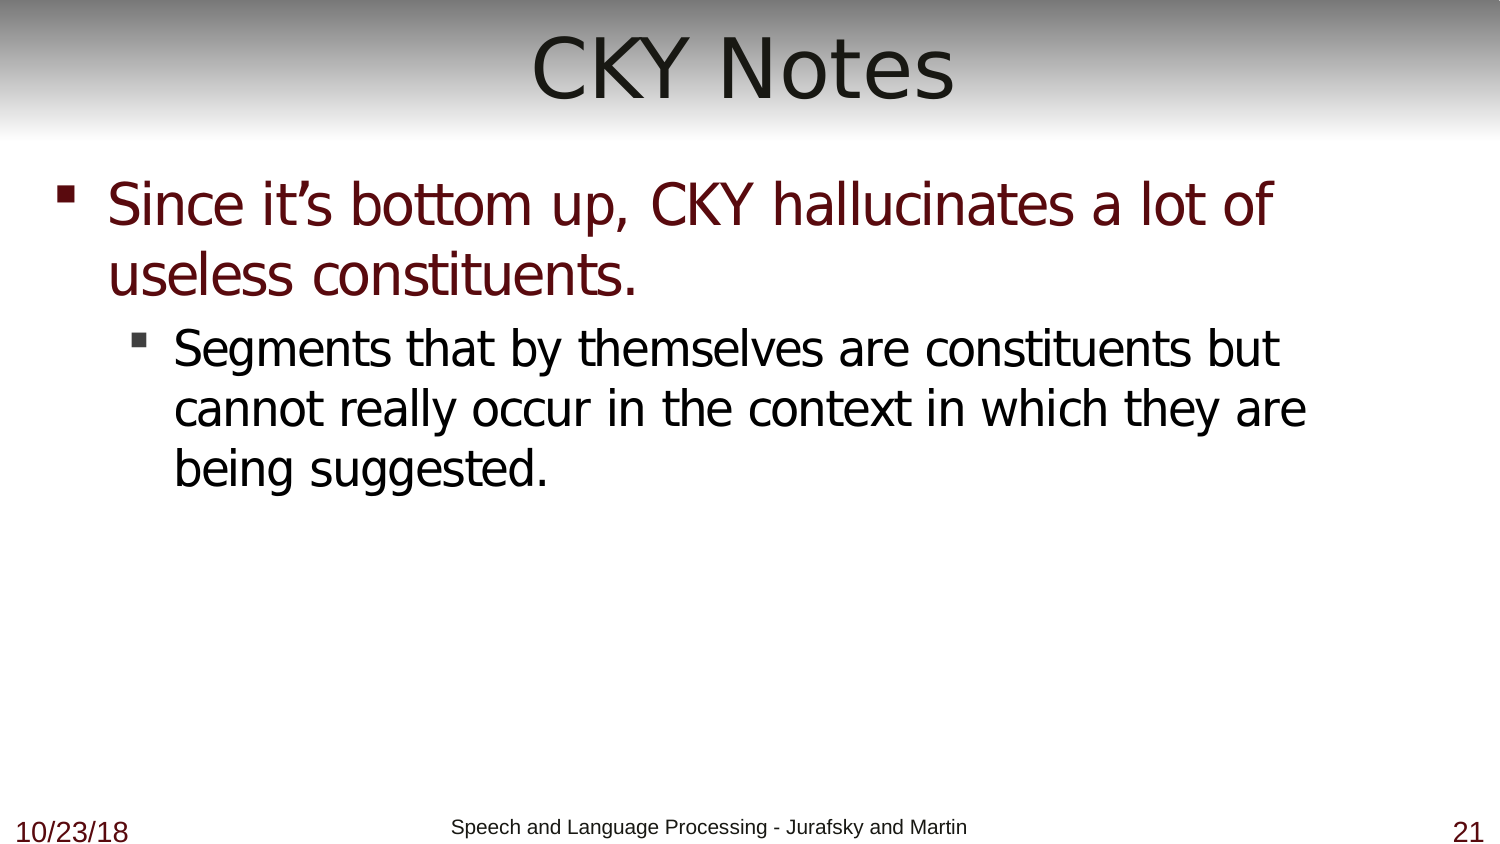

# CKY Notes
Since it’s bottom up, CKY hallucinates a lot of useless constituents.
Segments that by themselves are constituents but cannot really occur in the context in which they are being suggested.
10/23/18
                                         Speech and Language Processing - Jurafsky and Martin
21